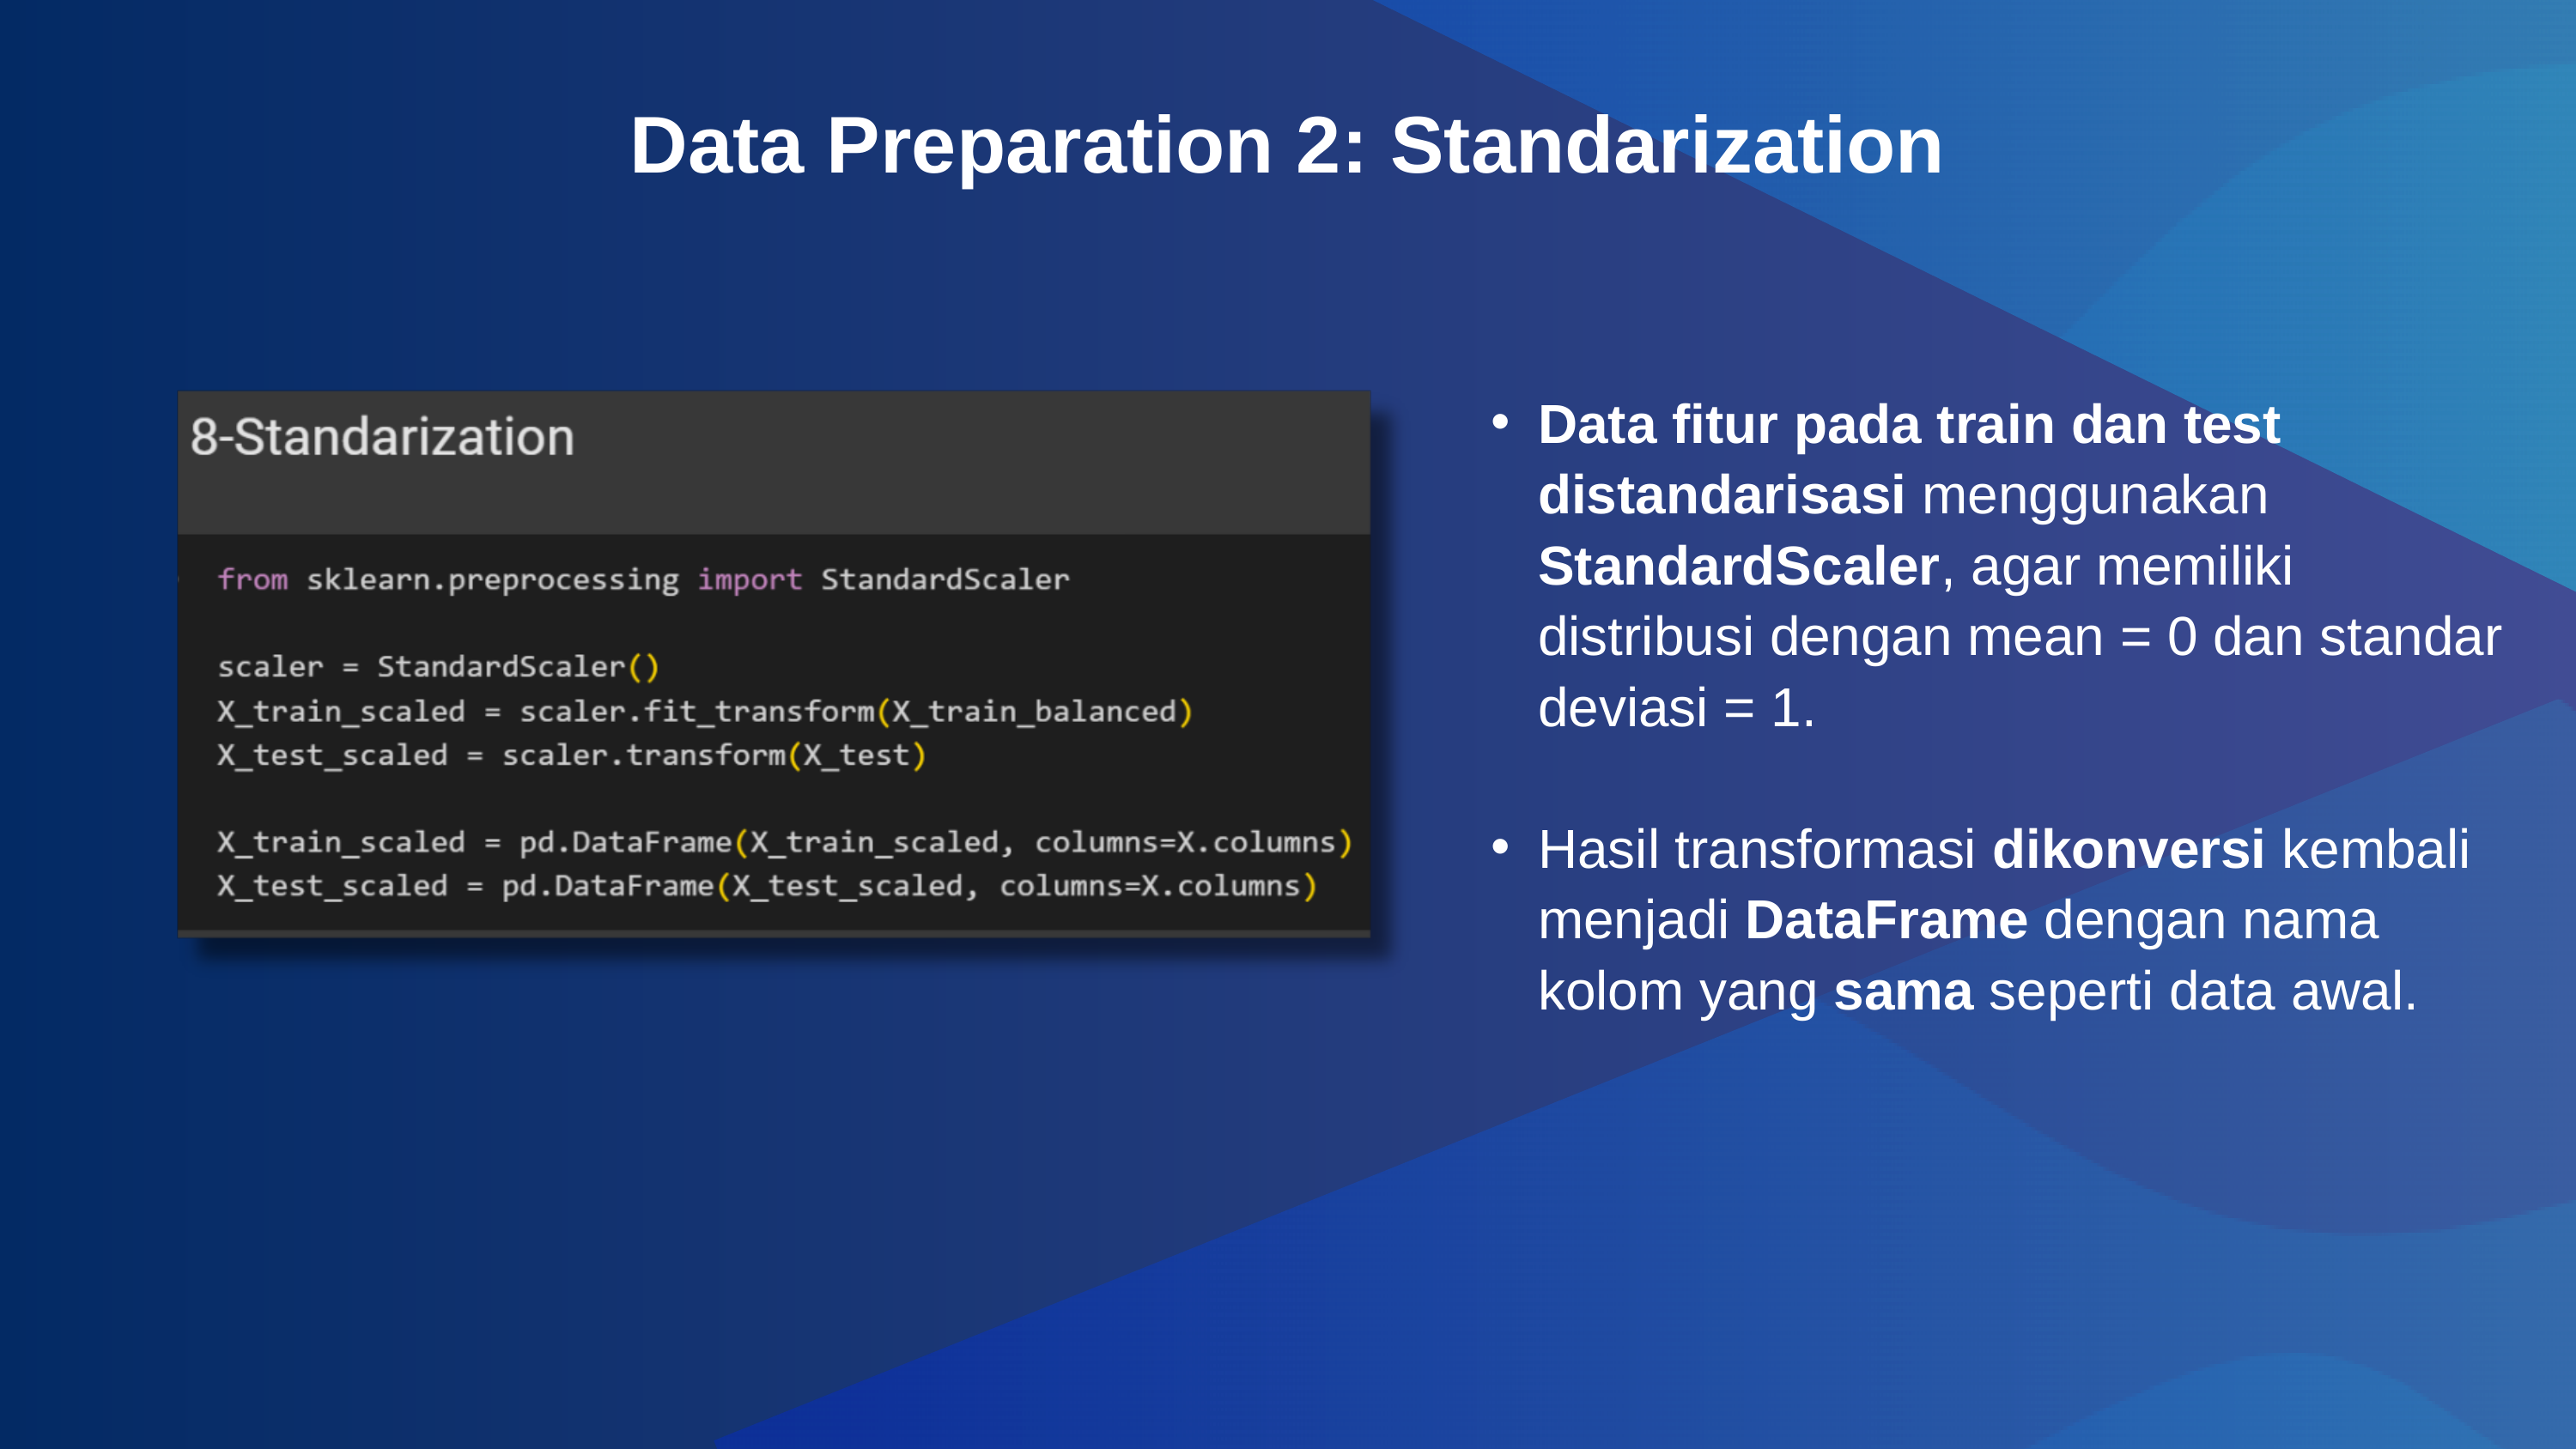

Data Preparation 2: Standarization
Data fitur pada train dan test distandarisasi menggunakan StandardScaler, agar memiliki distribusi dengan mean = 0 dan standar deviasi = 1.

Hasil transformasi dikonversi kembali menjadi DataFrame dengan nama kolom yang sama seperti data awal.